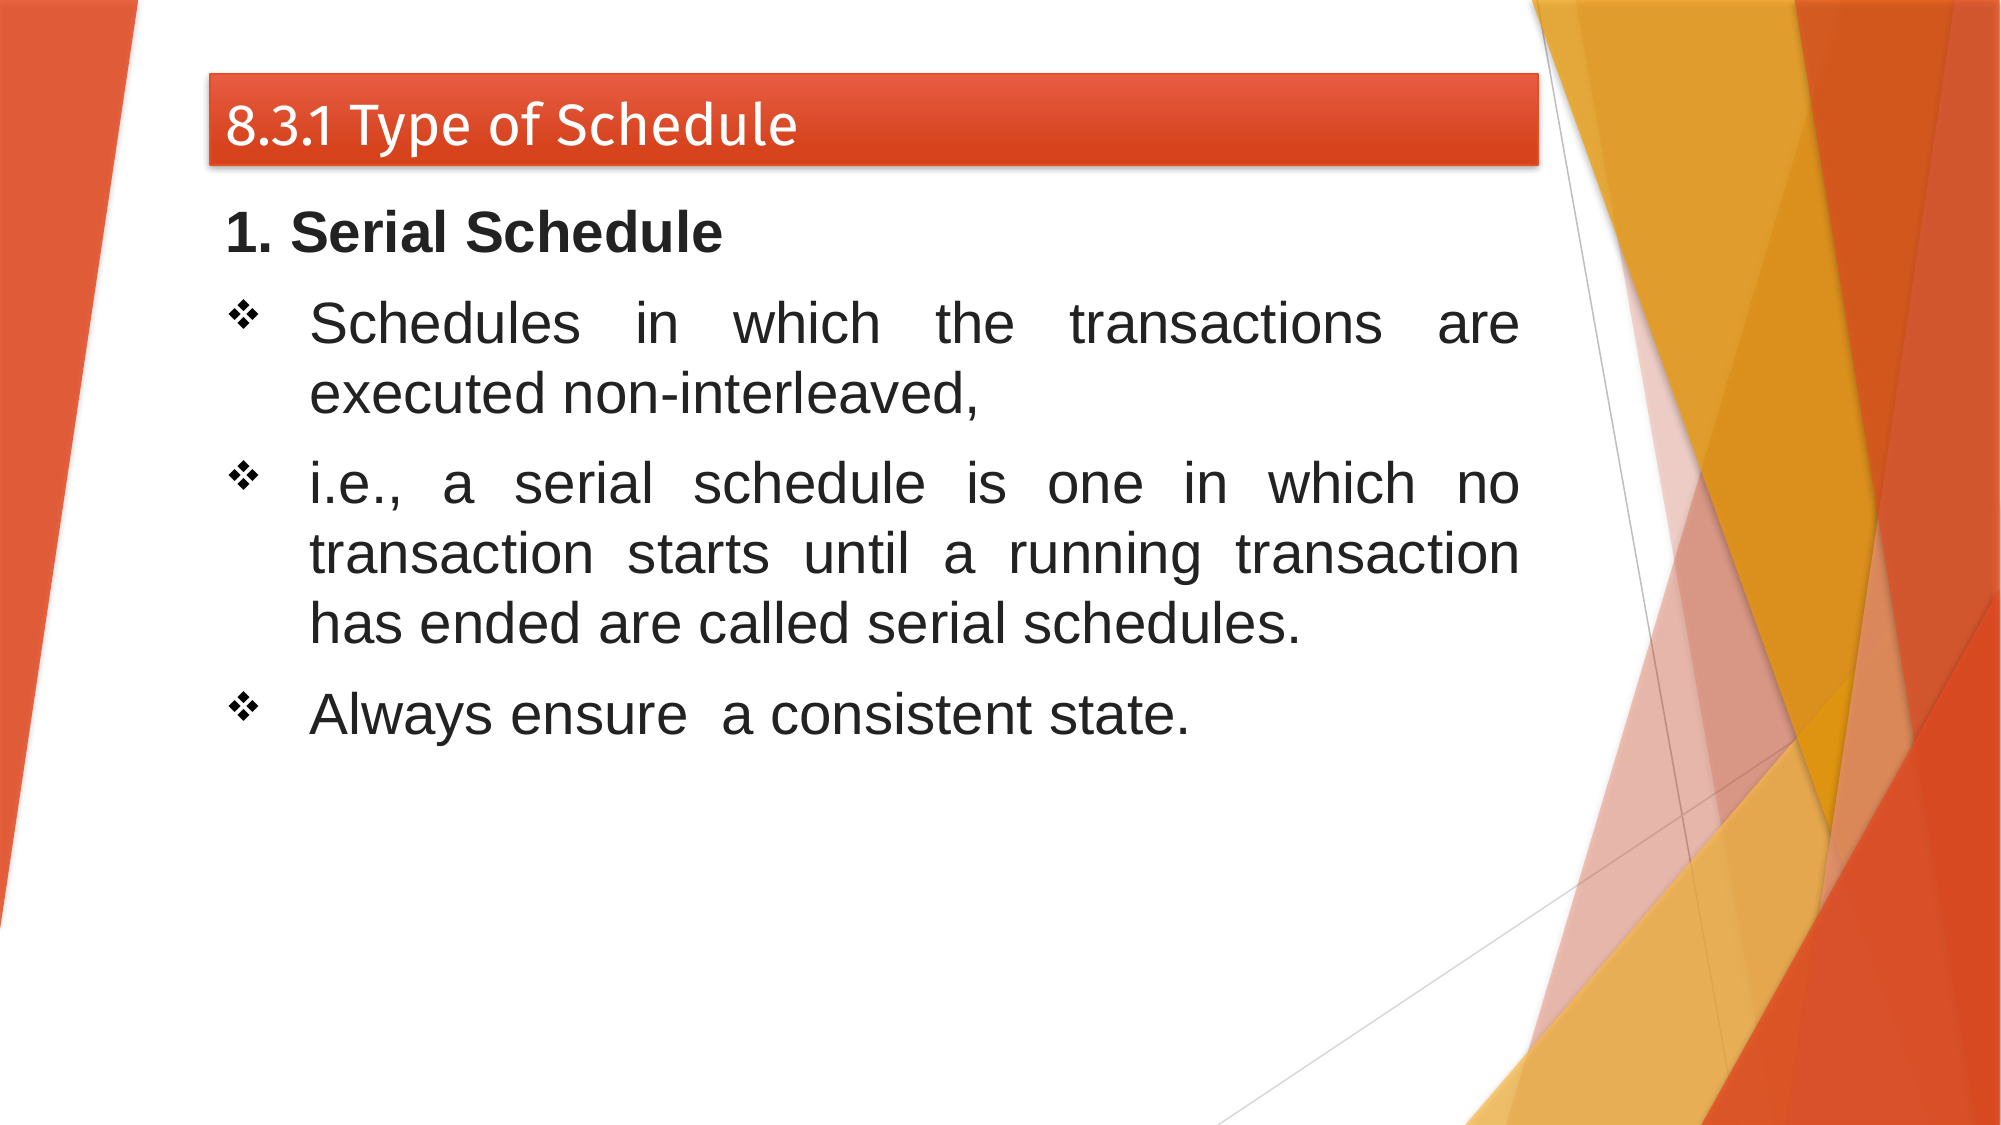

# 8.3.1 Type of Schedule
1. Serial Schedule
Schedules in which the transactions are executed non-interleaved,
i.e., a serial schedule is one in which no transaction starts until a running transaction has ended are called serial schedules.
Always ensure  a consistent state.